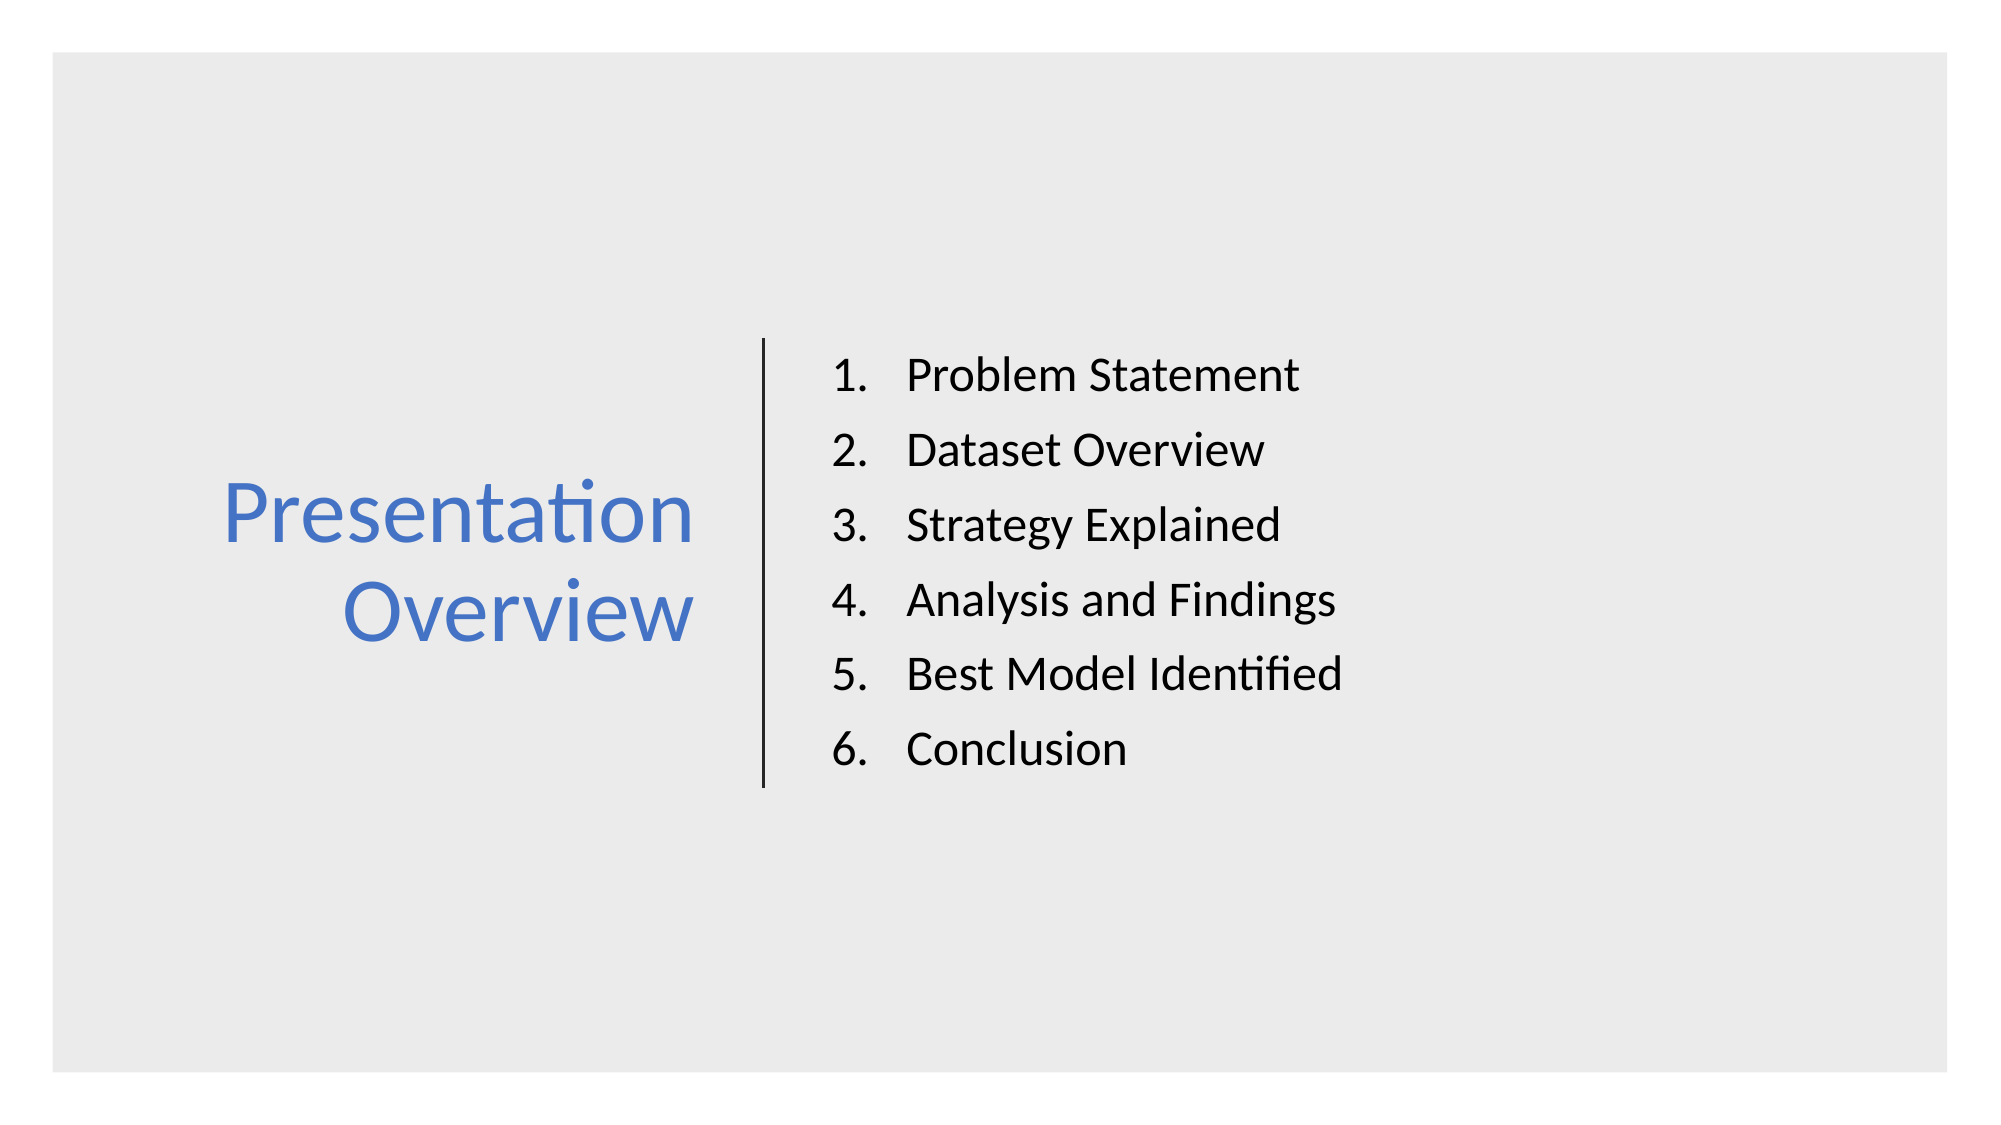

# Presentation Overview
Problem Statement
Dataset Overview
Strategy Explained
Analysis and Findings
Best Model Identified
Conclusion